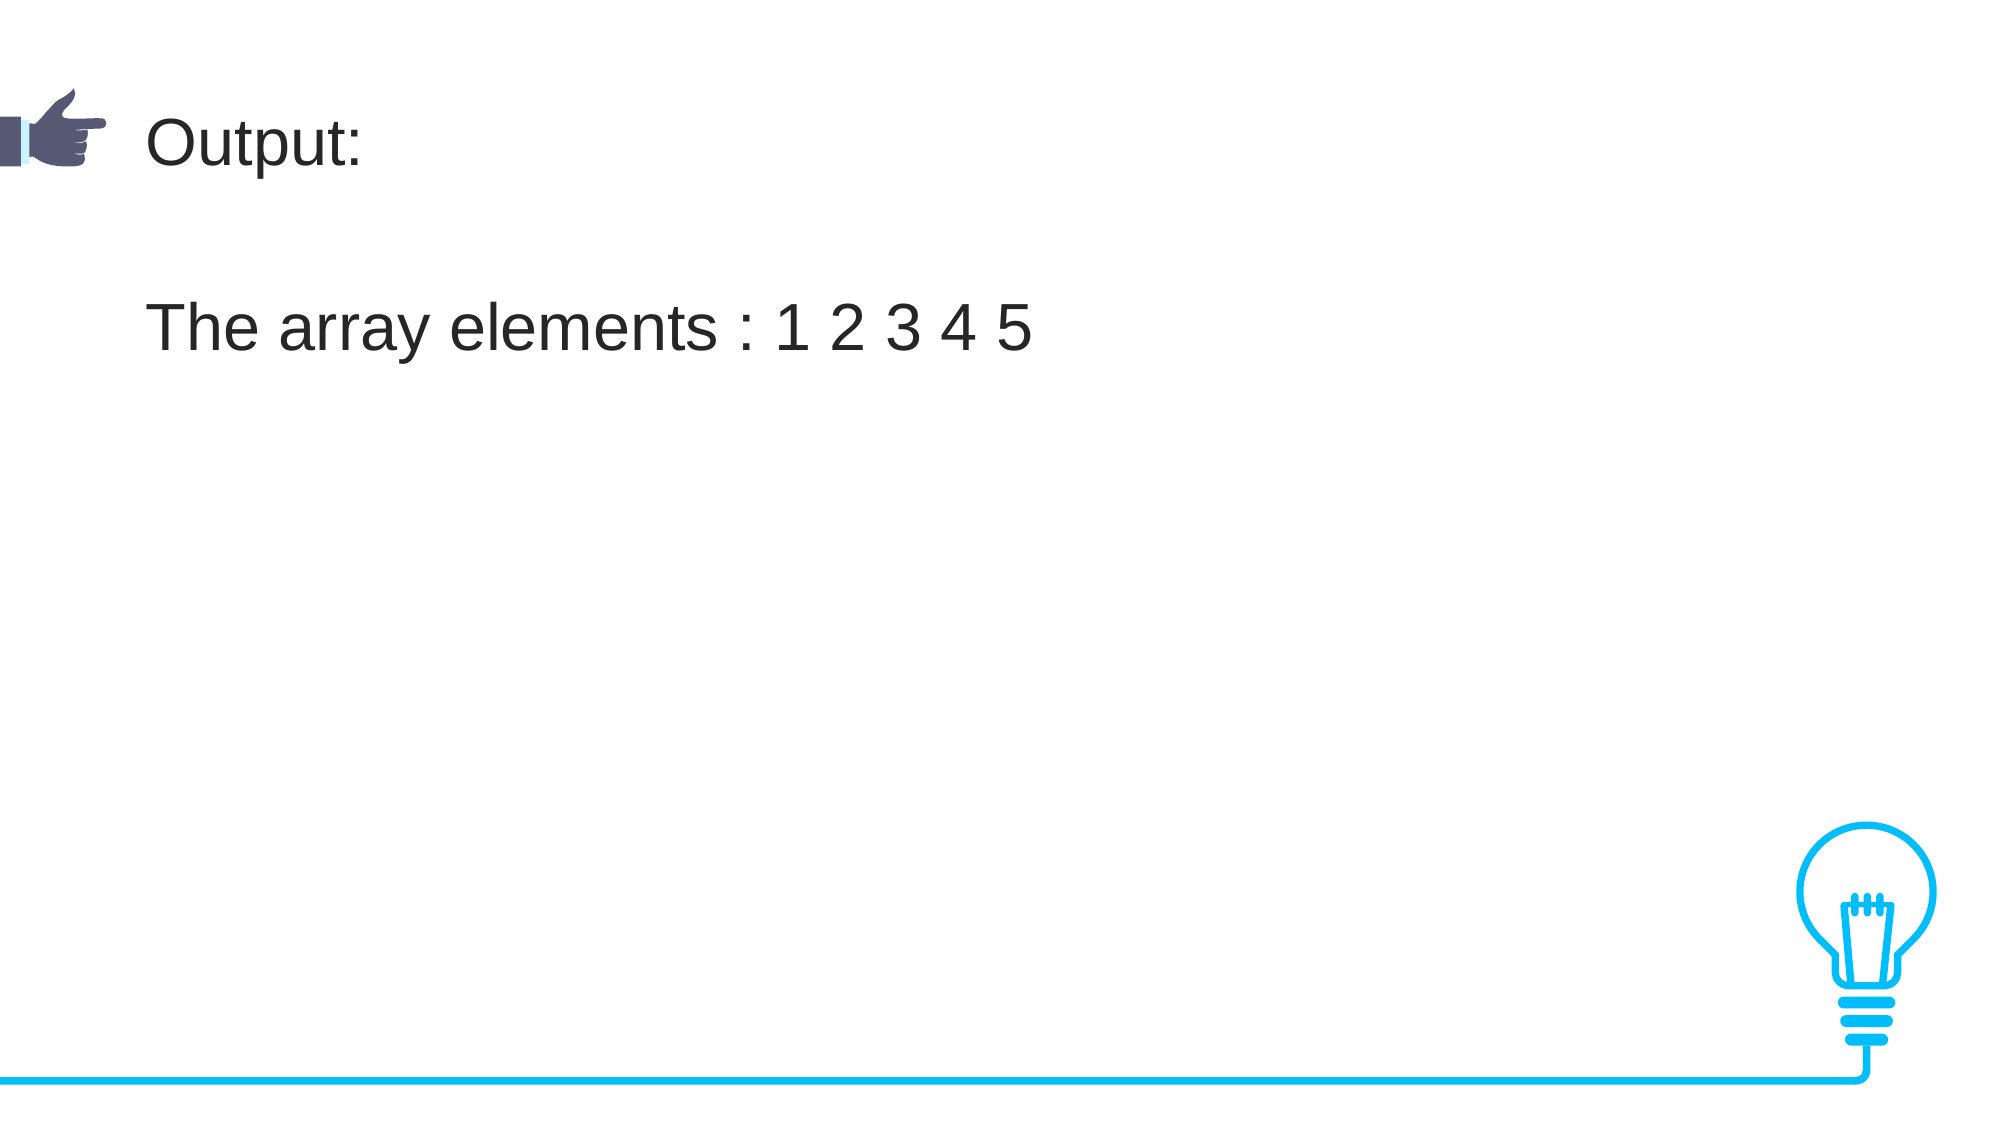

Output:

The array elements : 1 2 3 4 5